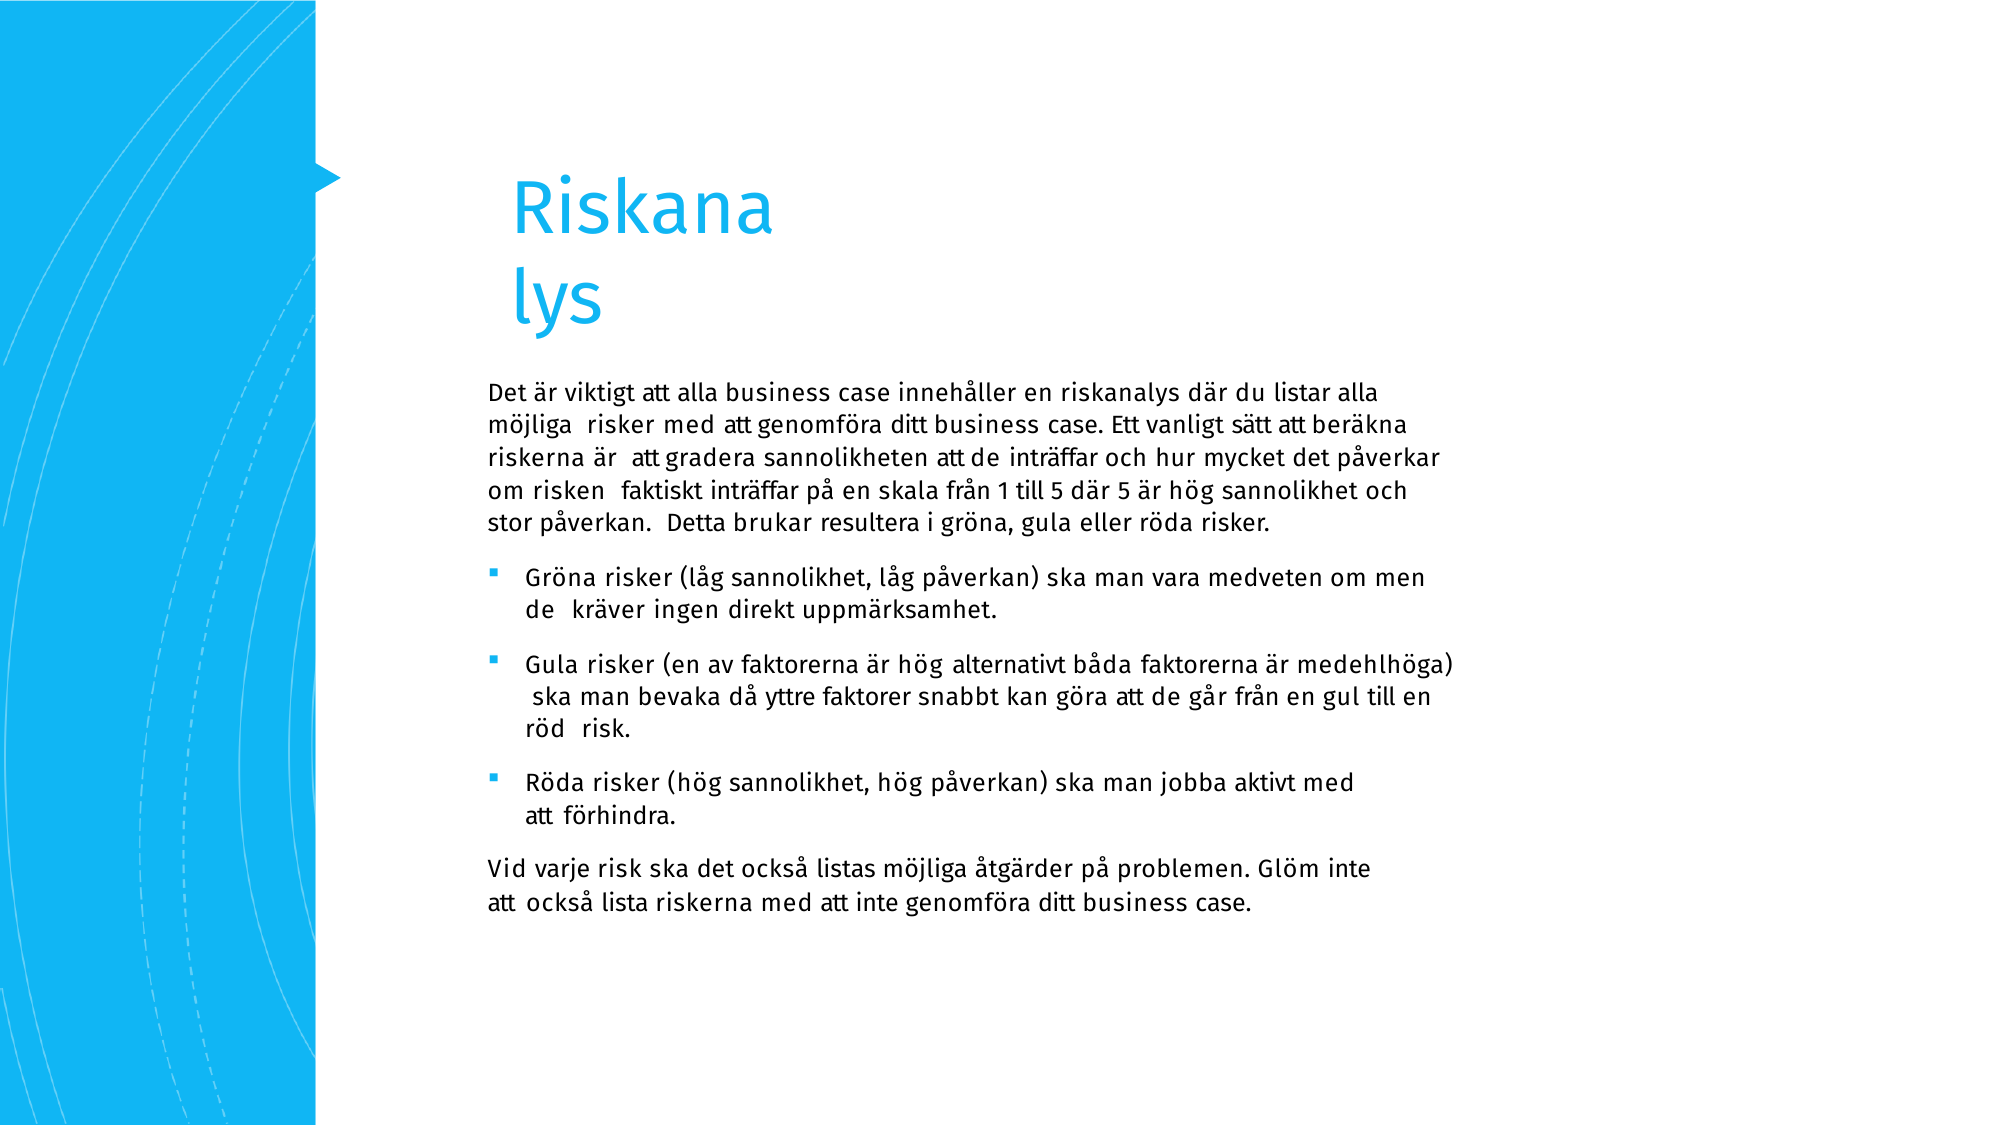

# Riskanalys
Det är viktigt att alla business case innehåller en riskanalys där du listar alla möjliga  risker med att genomföra ditt business case. Ett vanligt sätt att beräkna riskerna är  att gradera sannolikheten att de inträffar och hur mycket det påverkar om risken  faktiskt inträffar på en skala från 1 till 5 där 5 är hög sannolikhet och stor påverkan.  Detta brukar resultera i gröna, gula eller röda risker.
Gröna risker (låg sannolikhet, låg påverkan) ska man vara medveten om men de  kräver ingen direkt uppmärksamhet.
Gula risker (en av faktorerna är hög alternativt båda faktorerna är medehlhöga)  ska man bevaka då yttre faktorer snabbt kan göra att de går från en gul till en röd  risk.
Röda risker (hög sannolikhet, hög påverkan) ska man jobba aktivt med att  förhindra.
Vid varje risk ska det också listas möjliga åtgärder på problemen. Glöm inte att  också lista riskerna med att inte genomföra ditt business case.